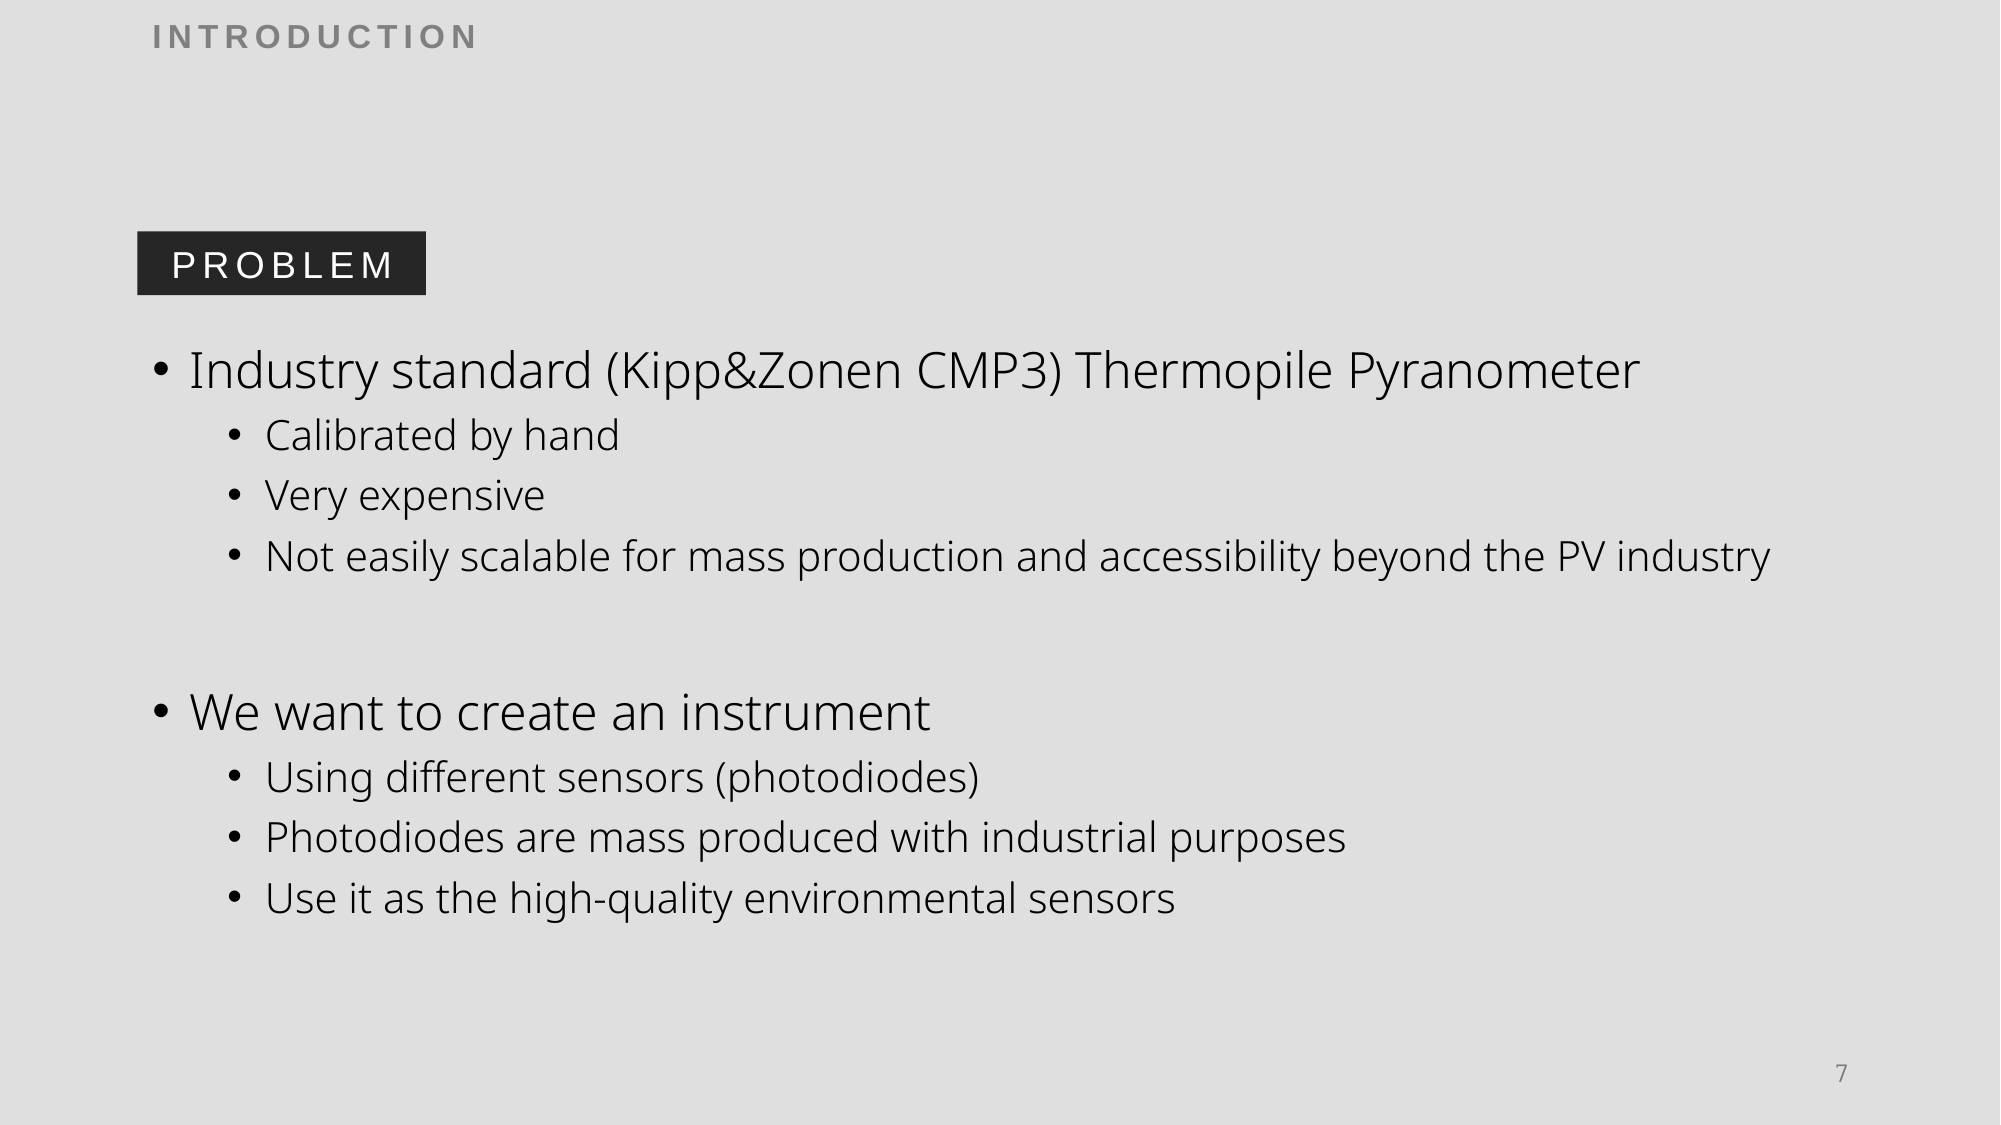

# INTRODUCTION
PROBLEM
Industry standard (Kipp&Zonen CMP3) Thermopile Pyranometer
Calibrated by hand
Very expensive
Not easily scalable for mass production and accessibility beyond the PV industry

We want to create an instrument
Using different sensors (photodiodes)
Photodiodes are mass produced with industrial purposes
Use it as the high-quality environmental sensors
7